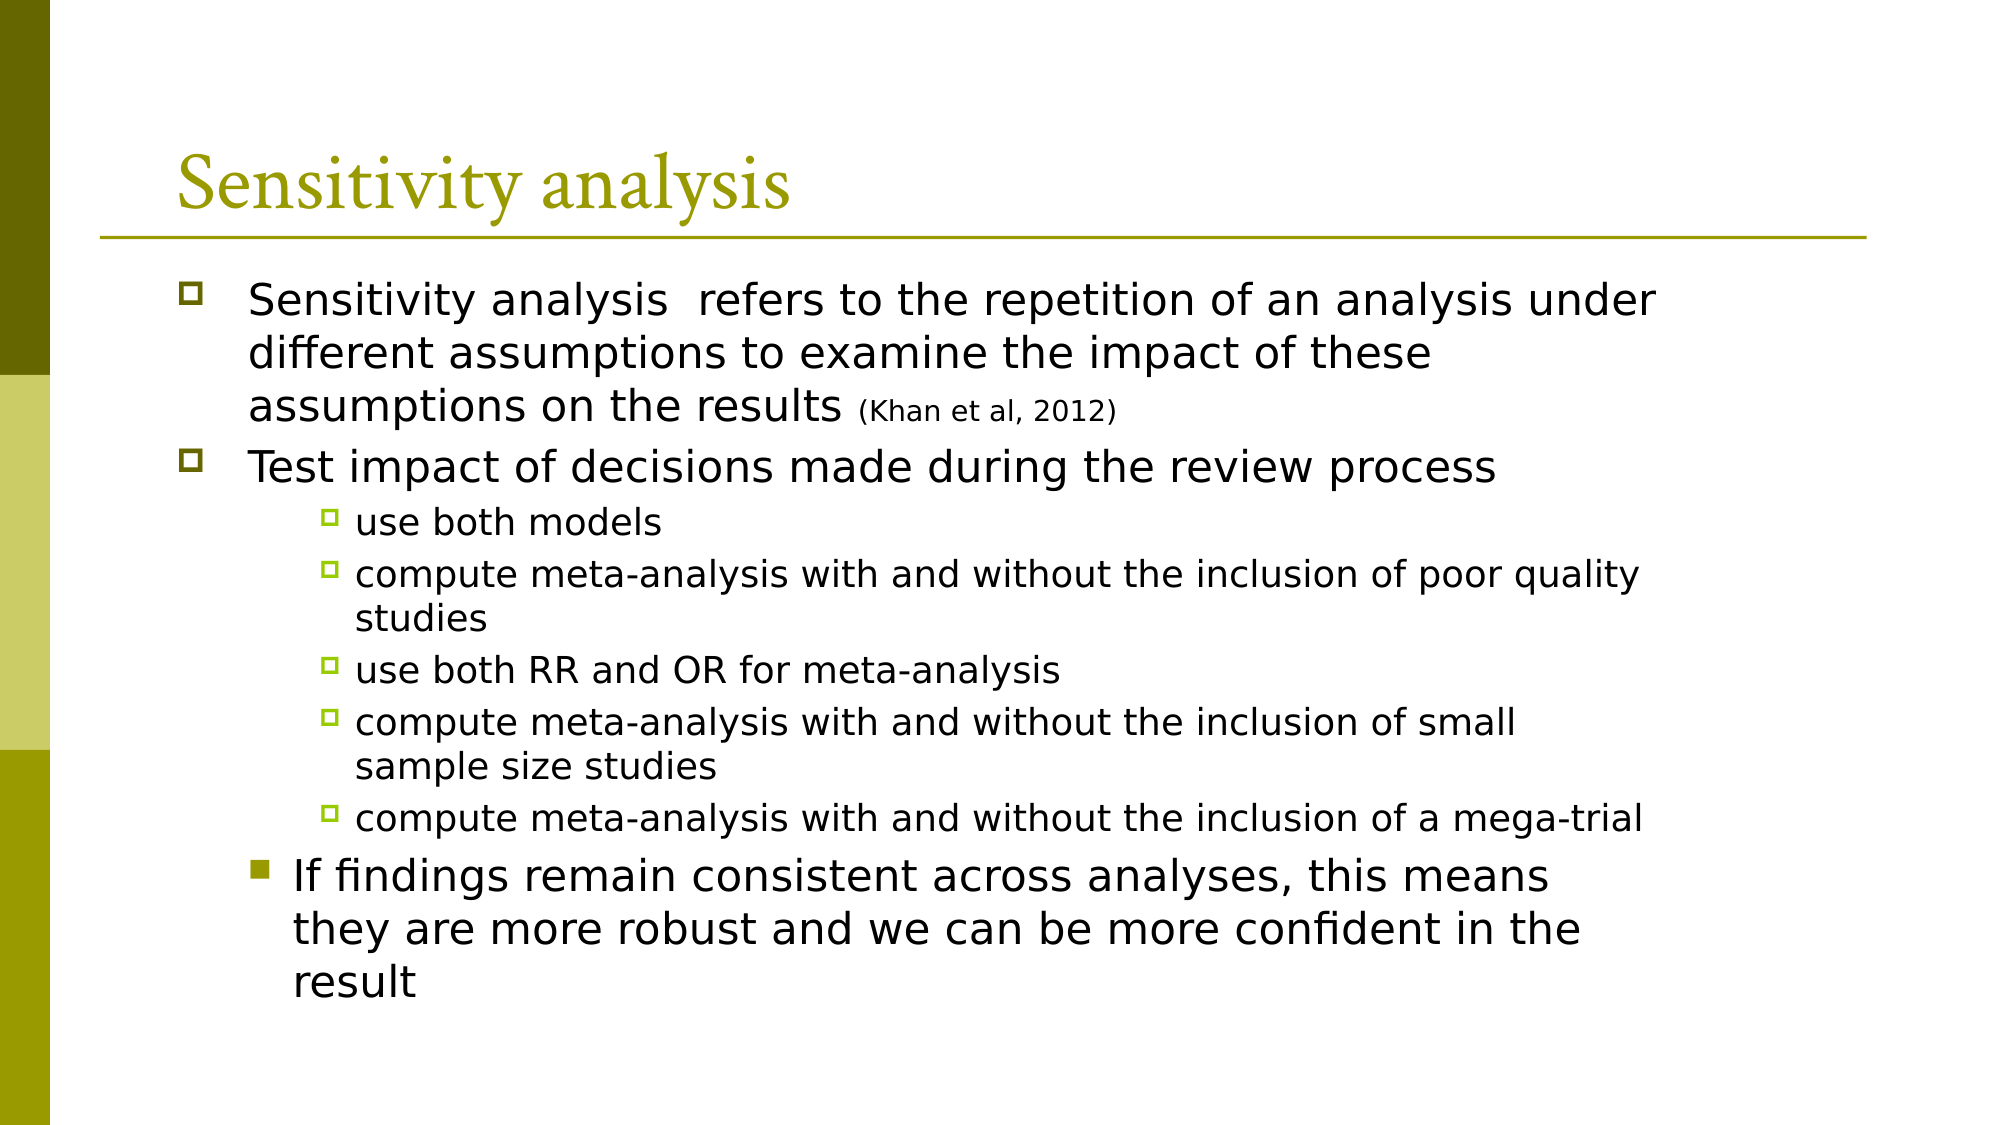

# Sensitivity analysis
Sensitivity analysis  refers to the repetition of an analysis under different assumptions to examine the impact of these assumptions on the results (Khan et al, 2012)
Test impact of decisions made during the review process
use both models
compute meta-analysis with and without the inclusion of poor quality studies
use both RR and OR for meta-analysis
compute meta-analysis with and without the inclusion of small sample size studies
compute meta-analysis with and without the inclusion of a mega-trial
If findings remain consistent across analyses, this means they are more robust and we can be more confident in the result